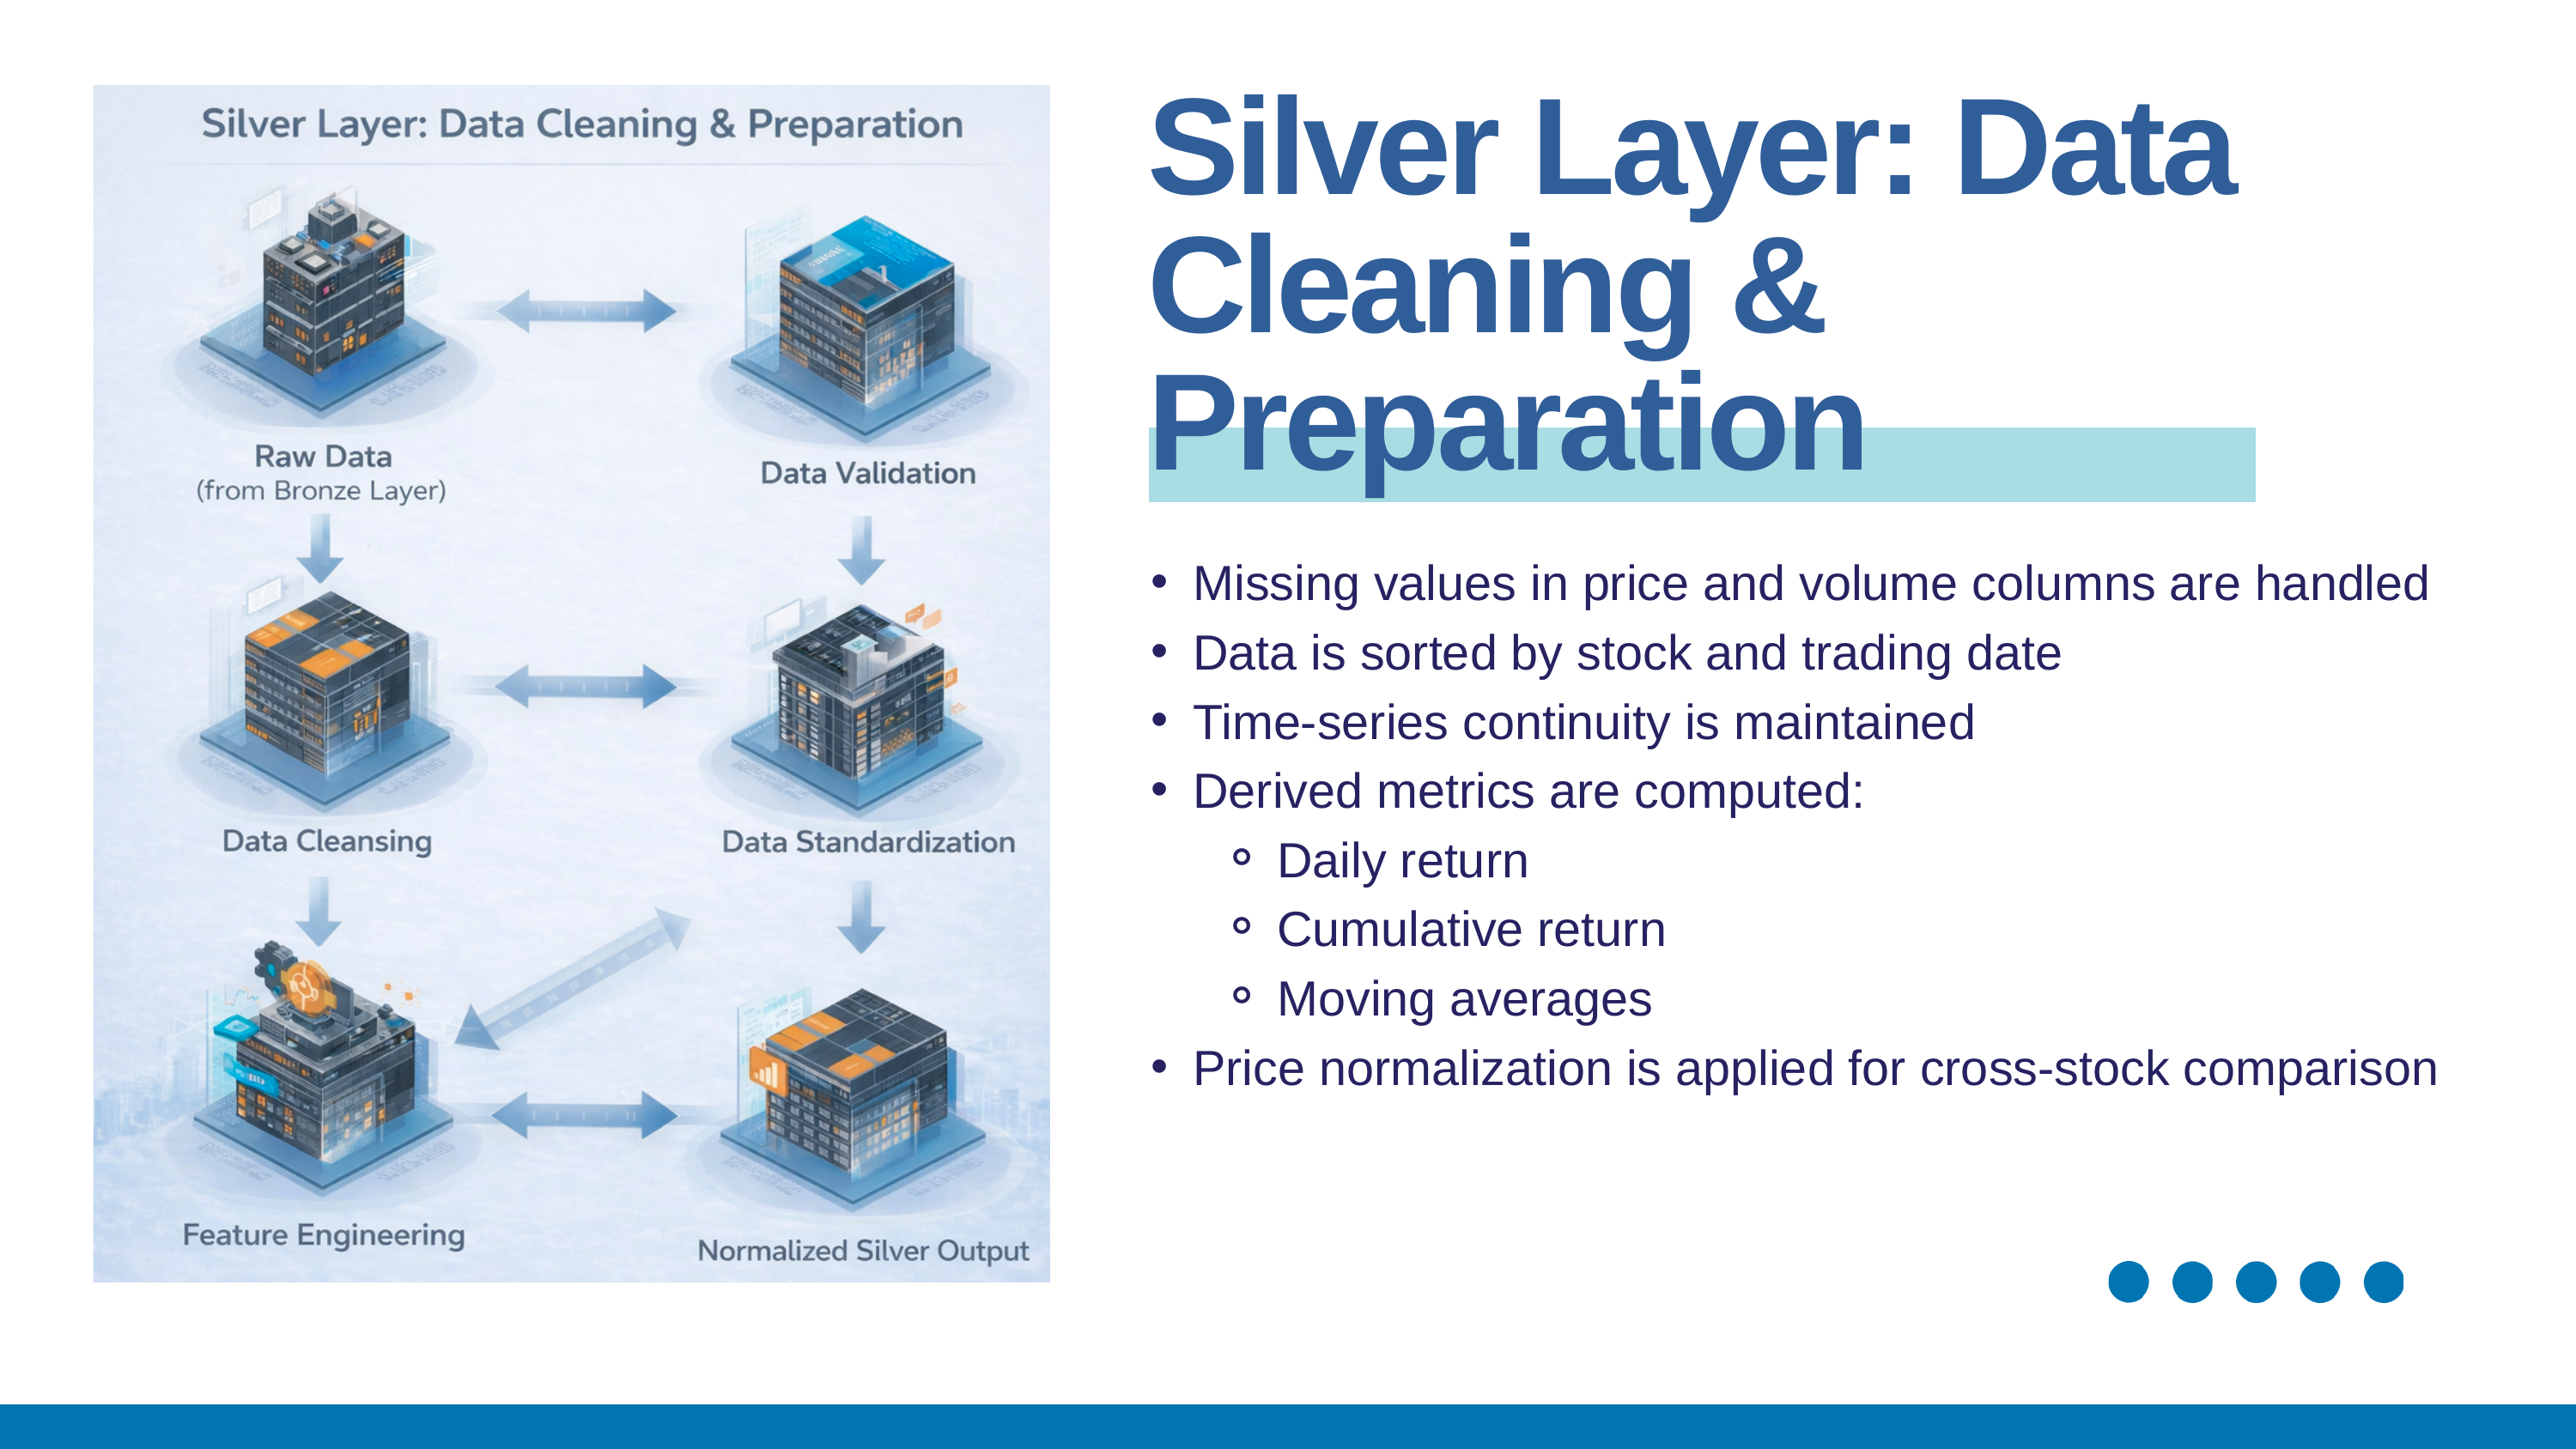

Silver Layer: Data Cleaning & Preparation

CONTACT

Missing values in price and volume columns are handled
Data is sorted by stock and trading date
Time-series continuity is maintained
Derived metrics are computed:
Daily return
Cumulative return
Moving averages
Price normalization is applied for cross-stock comparison